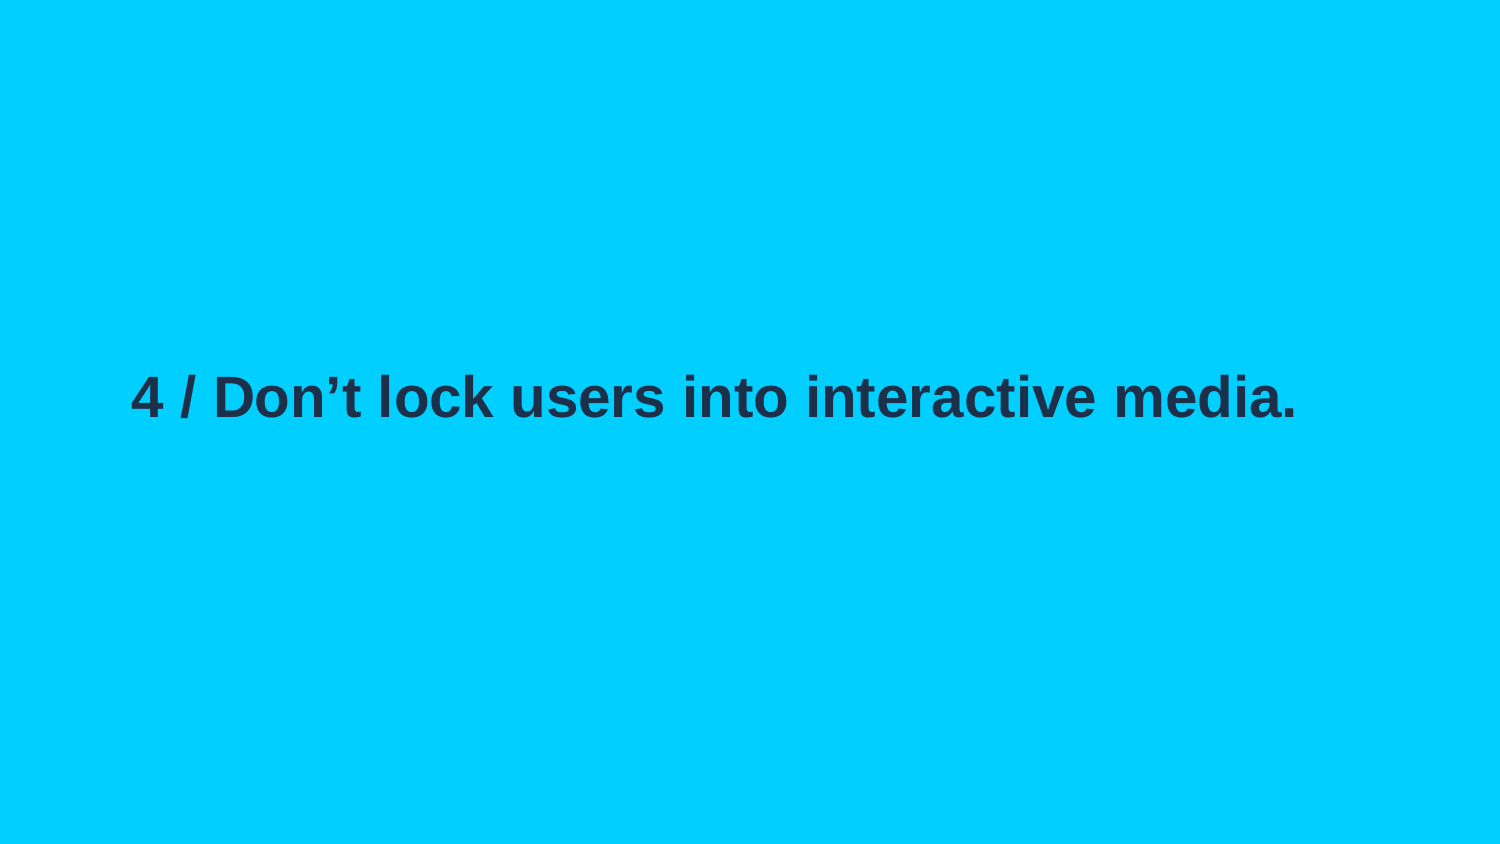

# 4 / Don’t lock users into interactive media.